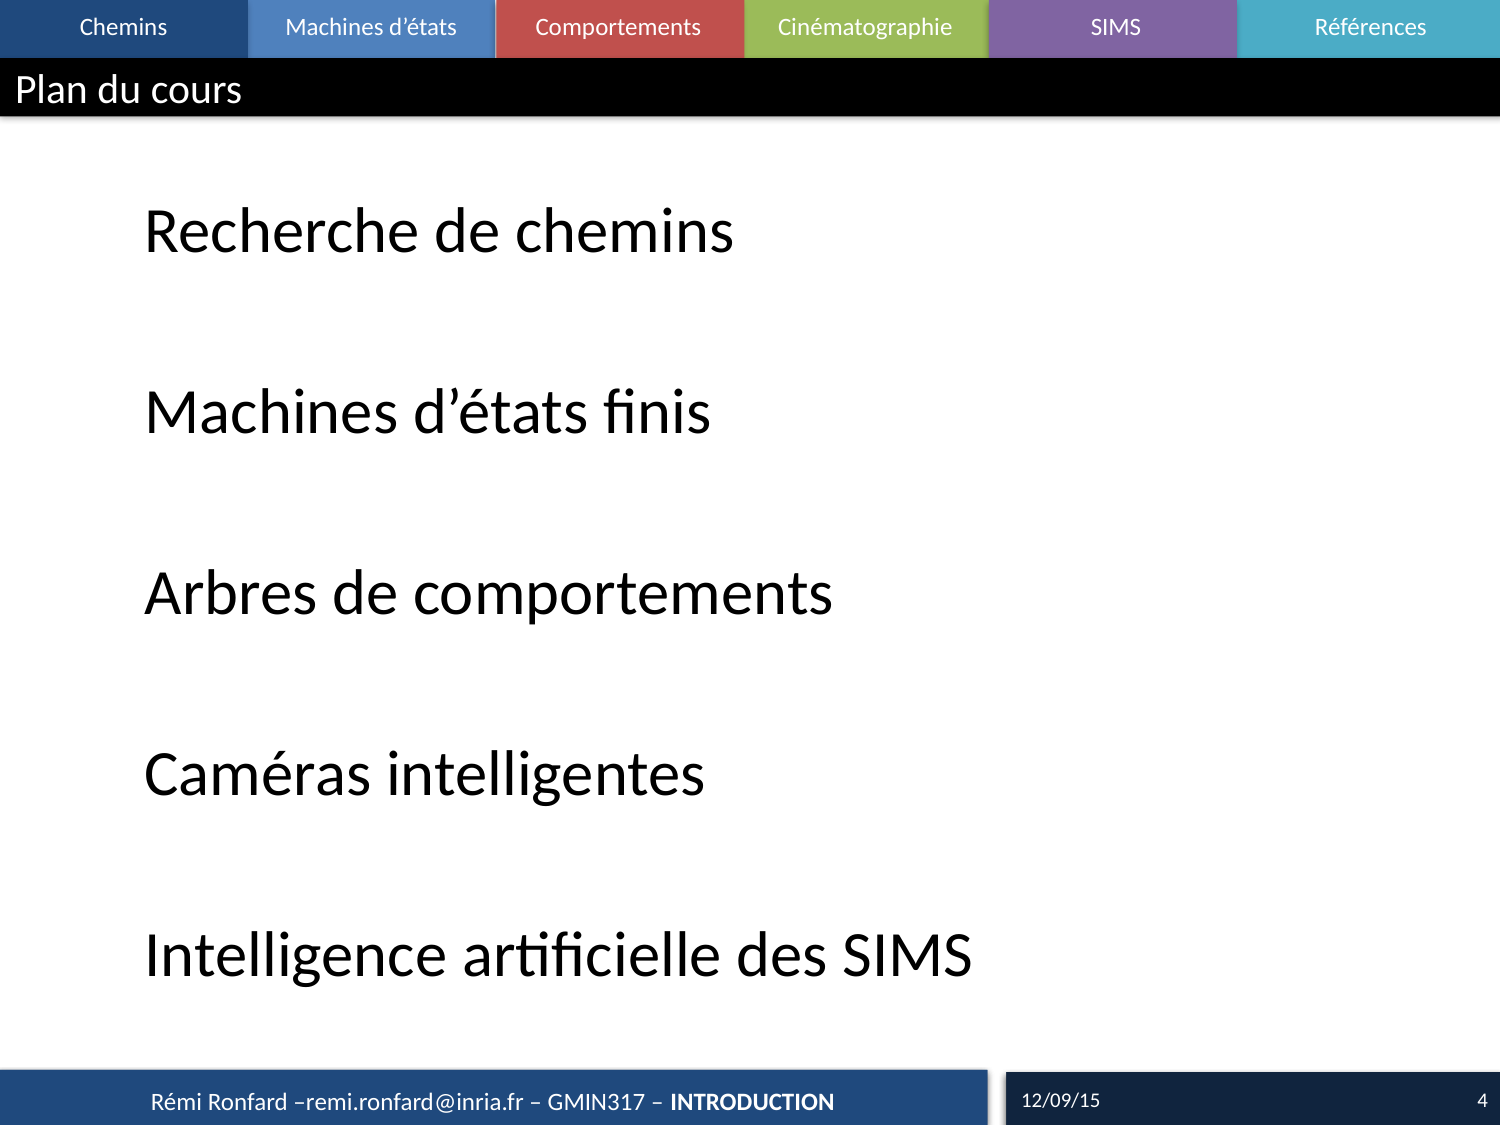

# Plan du cours
Recherche de chemins

Machines d’états finis

Arbres de comportements

Caméras intelligentes

Intelligence artificielle des SIMS

12/09/15
4
Rémi Ronfard –remi.ronfard@inria.fr – GMIN317 – INTRODUCTION